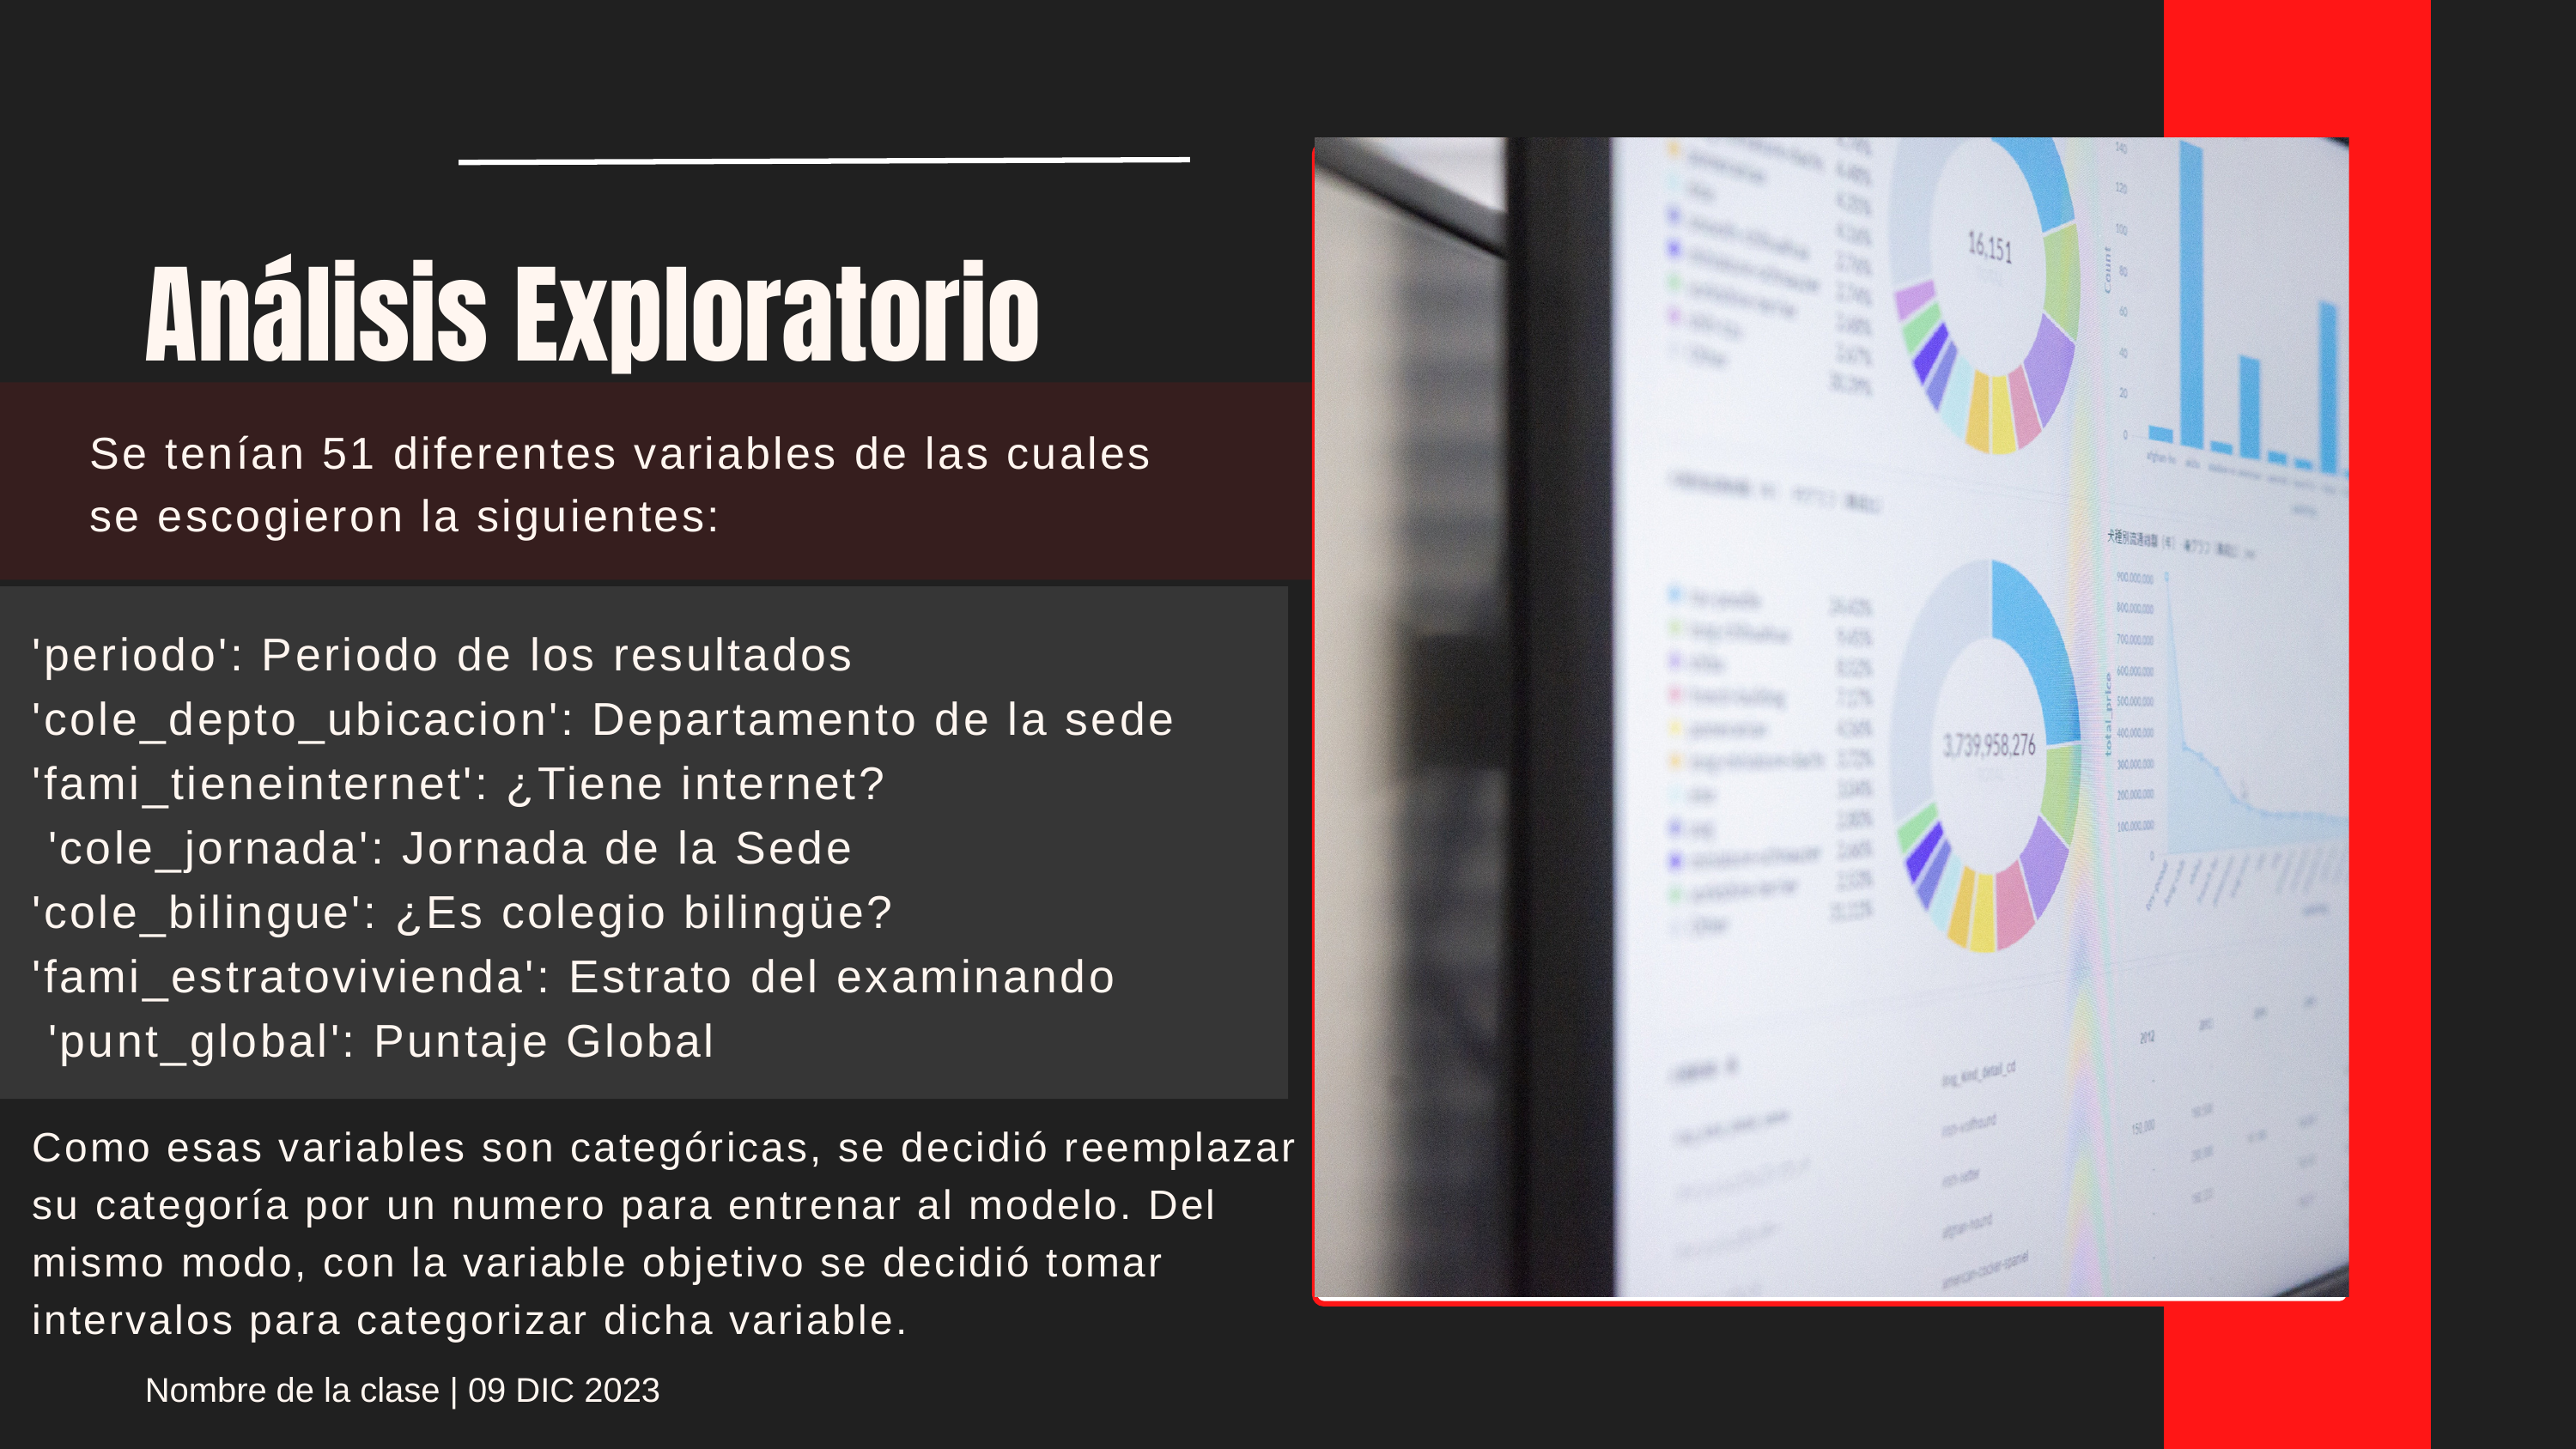

Análisis Exploratorio

Se tenían 51 diferentes variables de las cuales se escogieron la siguientes:

'periodo': Periodo de los resultados   'cole_depto_ubicacion': Departamento de la sede
'fami_tieneinternet': ¿Tiene internet?
 'cole_jornada': Jornada de la Sede
'cole_bilingue': ¿Es colegio bilingüe?
'fami_estratovivienda': Estrato del examinando
 'punt_global': Puntaje Global
Como esas variables son categóricas, se decidió reemplazar su categoría por un numero para entrenar al modelo. Del mismo modo, con la variable objetivo se decidió tomar intervalos para categorizar dicha variable.
Nombre de la clase | 09 DIC 2023